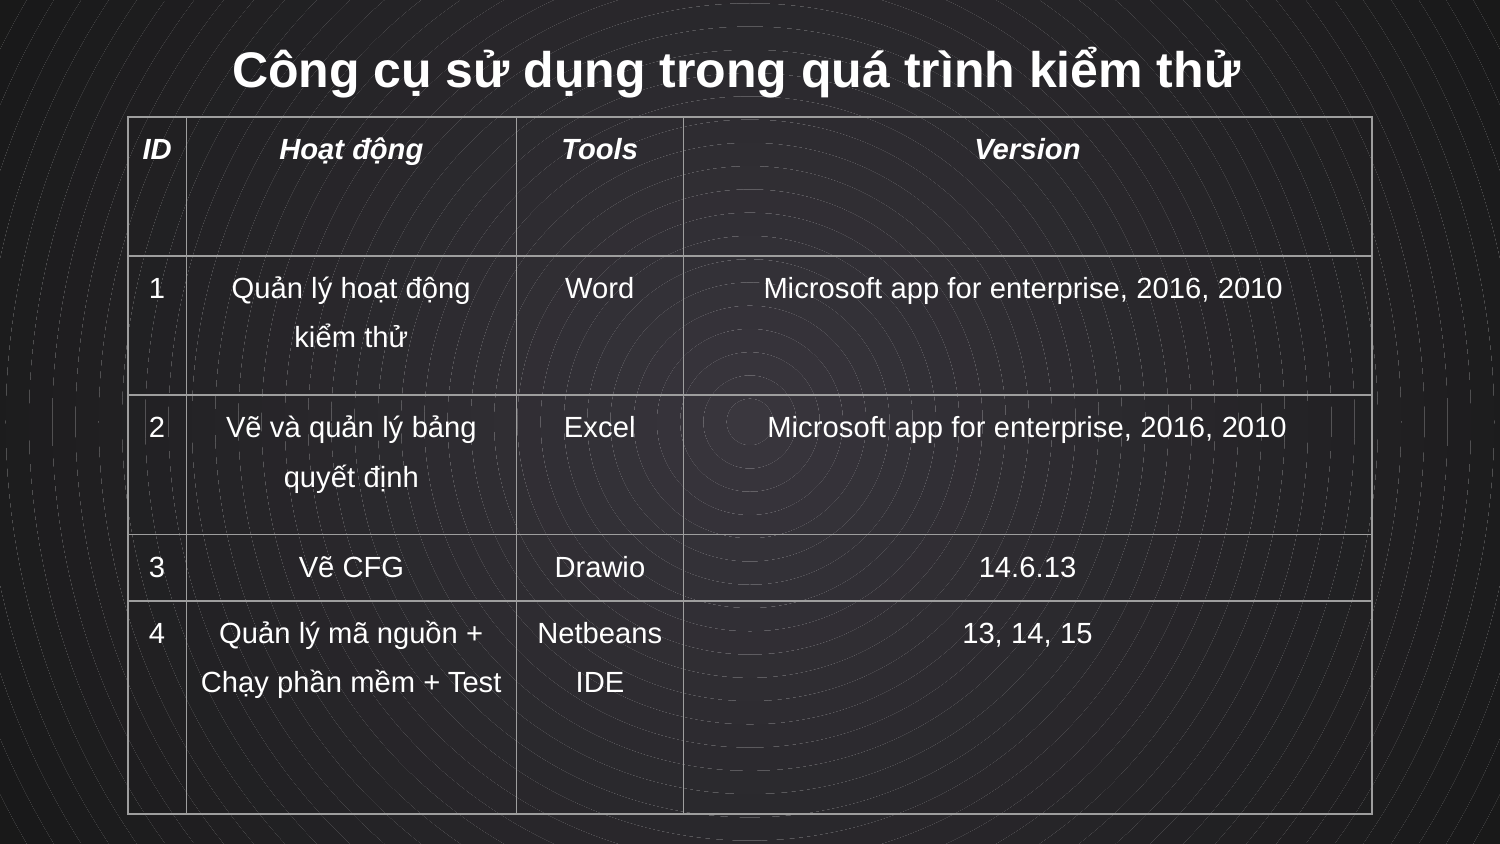

Công cụ sử dụng trong quá trình kiểm thử
| ID | Hoạt động | Tools | Version |
| --- | --- | --- | --- |
| 1 | Quản lý hoạt động kiểm thử | Word | Microsoft app for enterprise, 2016, 2010 |
| 2 | Vẽ và quản lý bảng quyết định | Excel | Microsoft app for enterprise, 2016, 2010 |
| 3 | Vẽ CFG | Drawio | 14.6.13 |
| 4 | Quản lý mã nguồn + Chạy phần mềm + Test | Netbeans IDE | 13, 14, 15 |